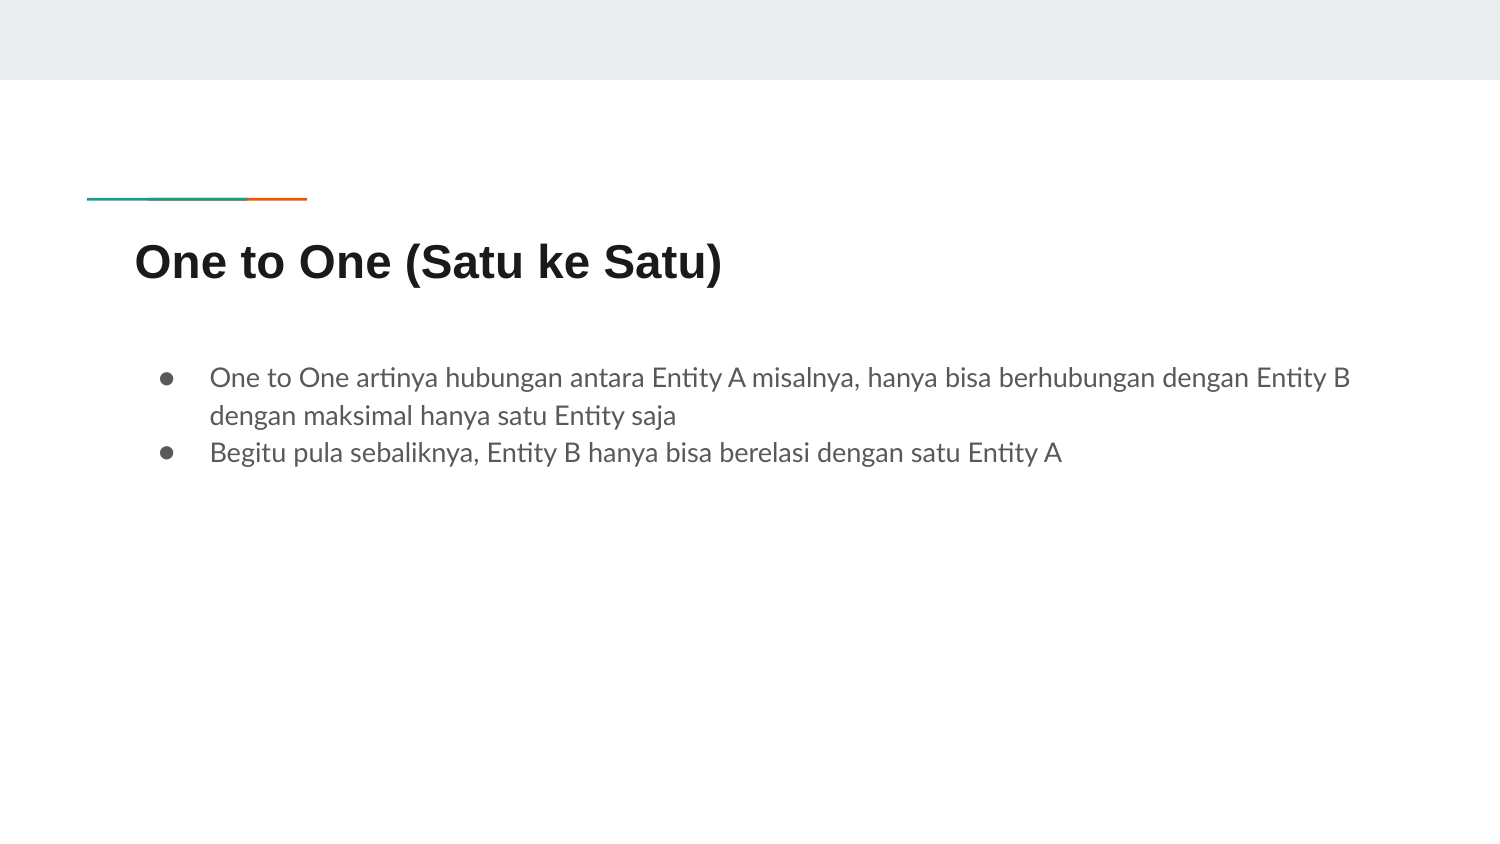

# One to One (Satu ke Satu)
One to One artinya hubungan antara Entity A misalnya, hanya bisa berhubungan dengan Entity B dengan maksimal hanya satu Entity saja
Begitu pula sebaliknya, Entity B hanya bisa berelasi dengan satu Entity A